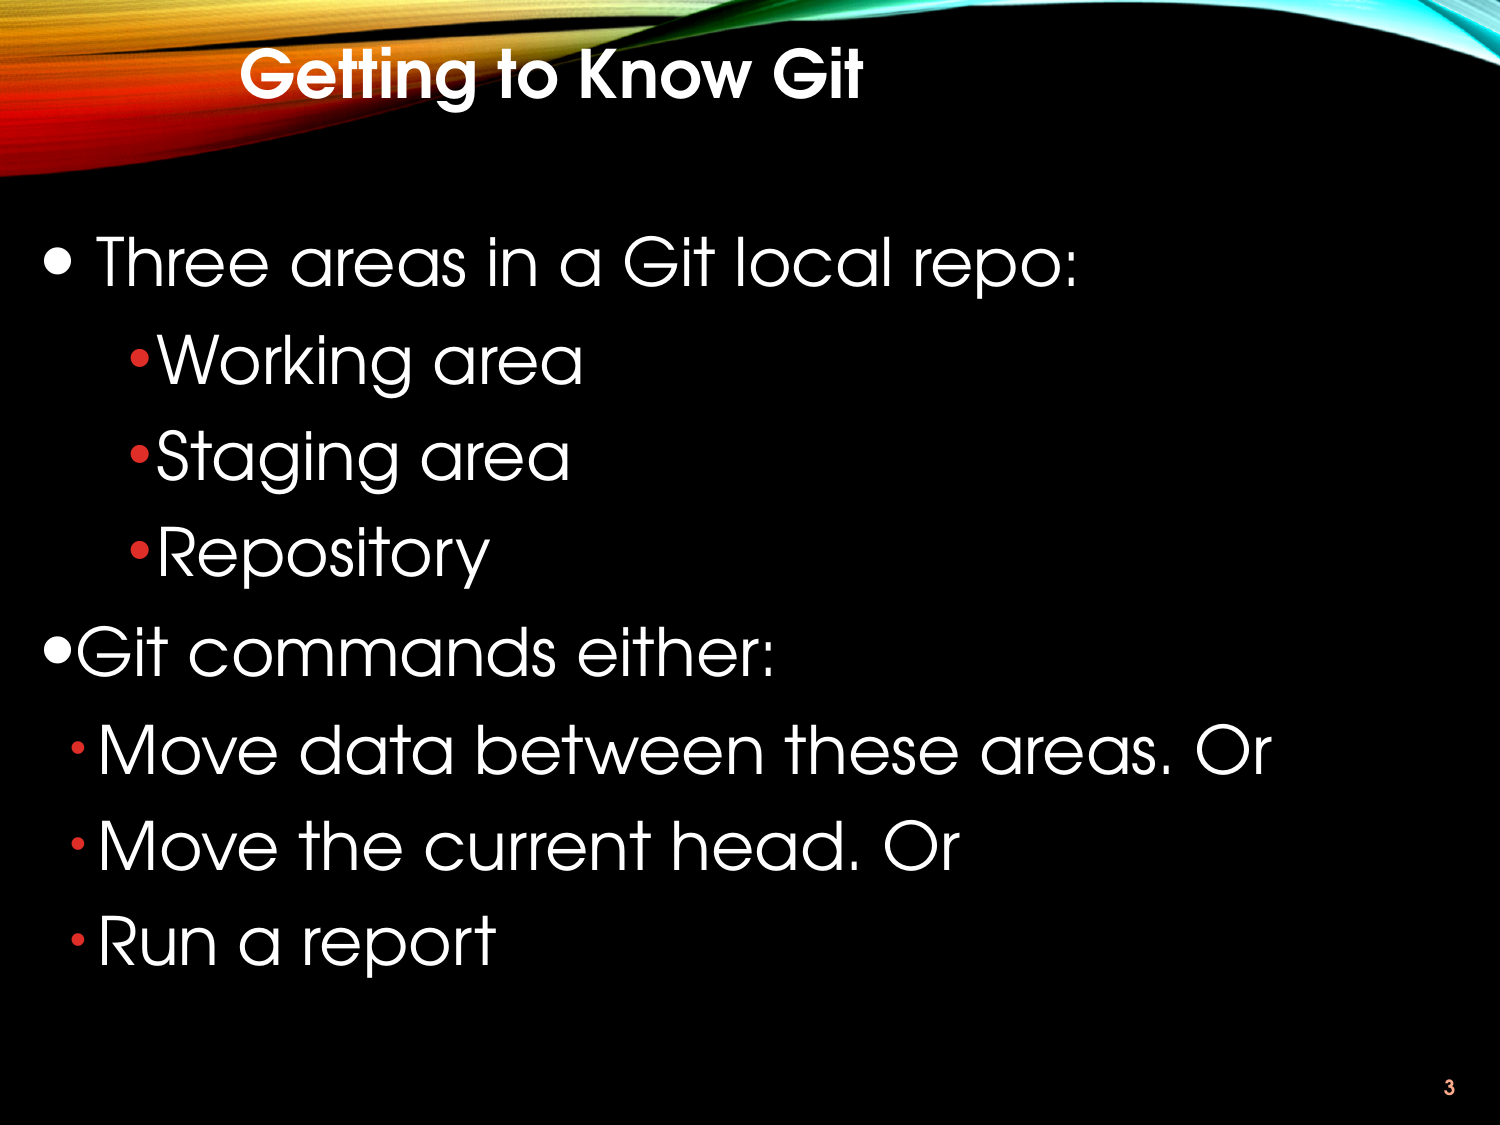

Getting to Know Git
Three areas in a Git local repo:
Working area
Staging area
Repository
Git commands either:
Move data between these areas. Or
Move the current head. Or
Run a report
3